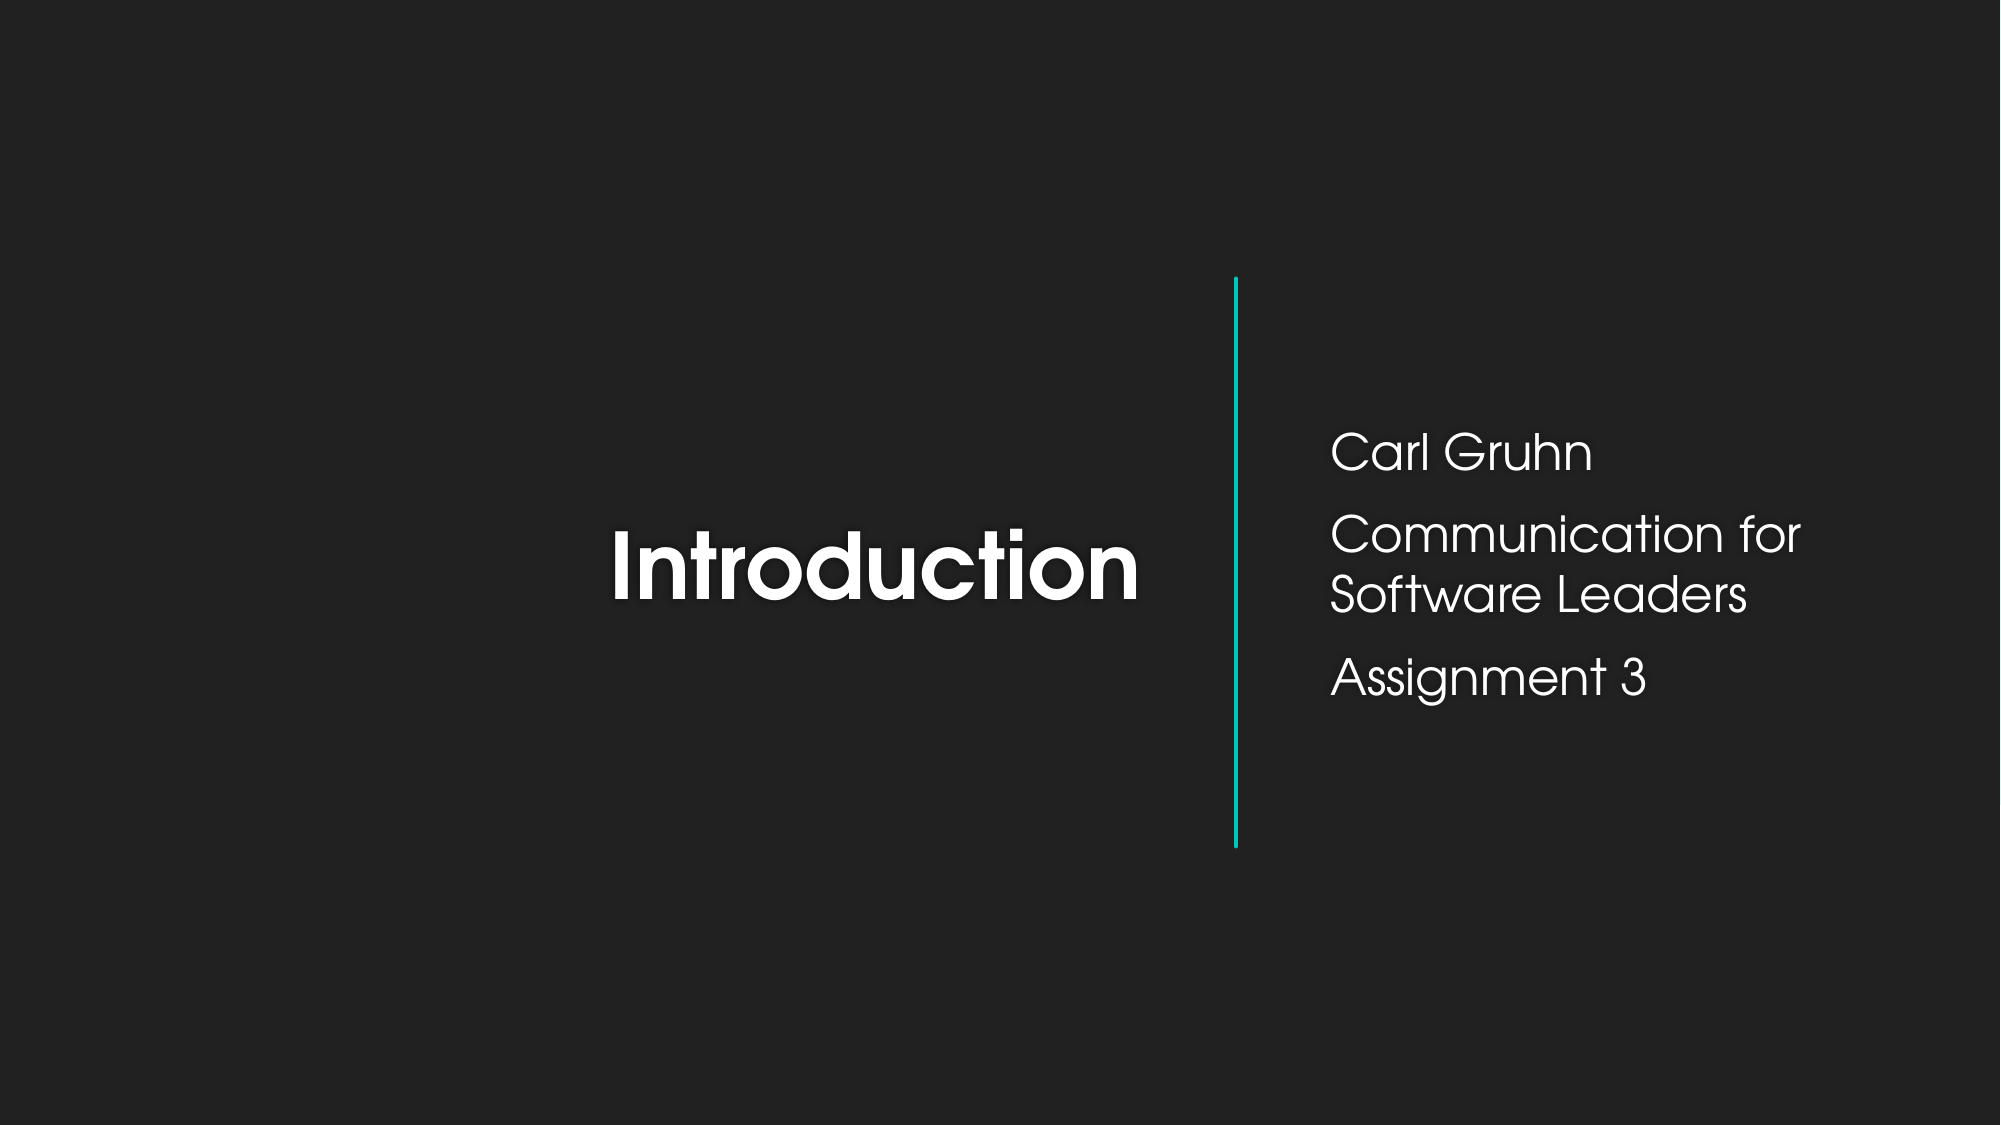

# Introduction
Carl Gruhn
Communication for Software Leaders
Assignment 3